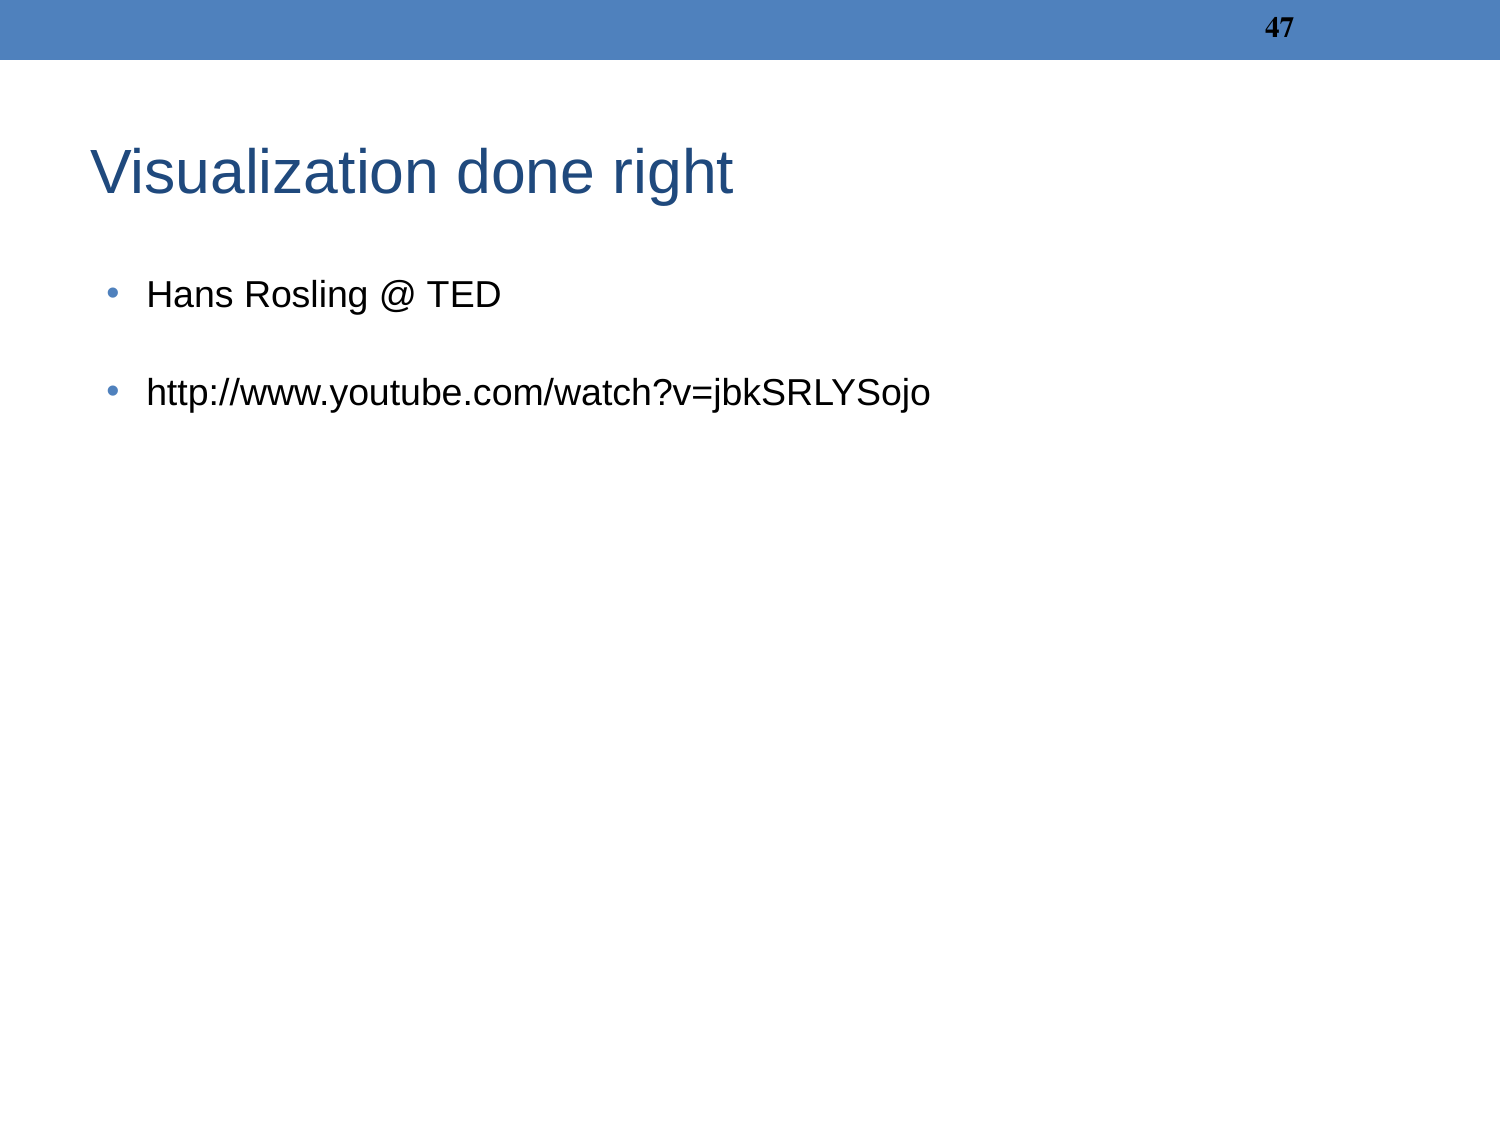

47
# Visualization done right
Hans Rosling @ TED

http://www.youtube.com/watch?v=jbkSRLYSojo